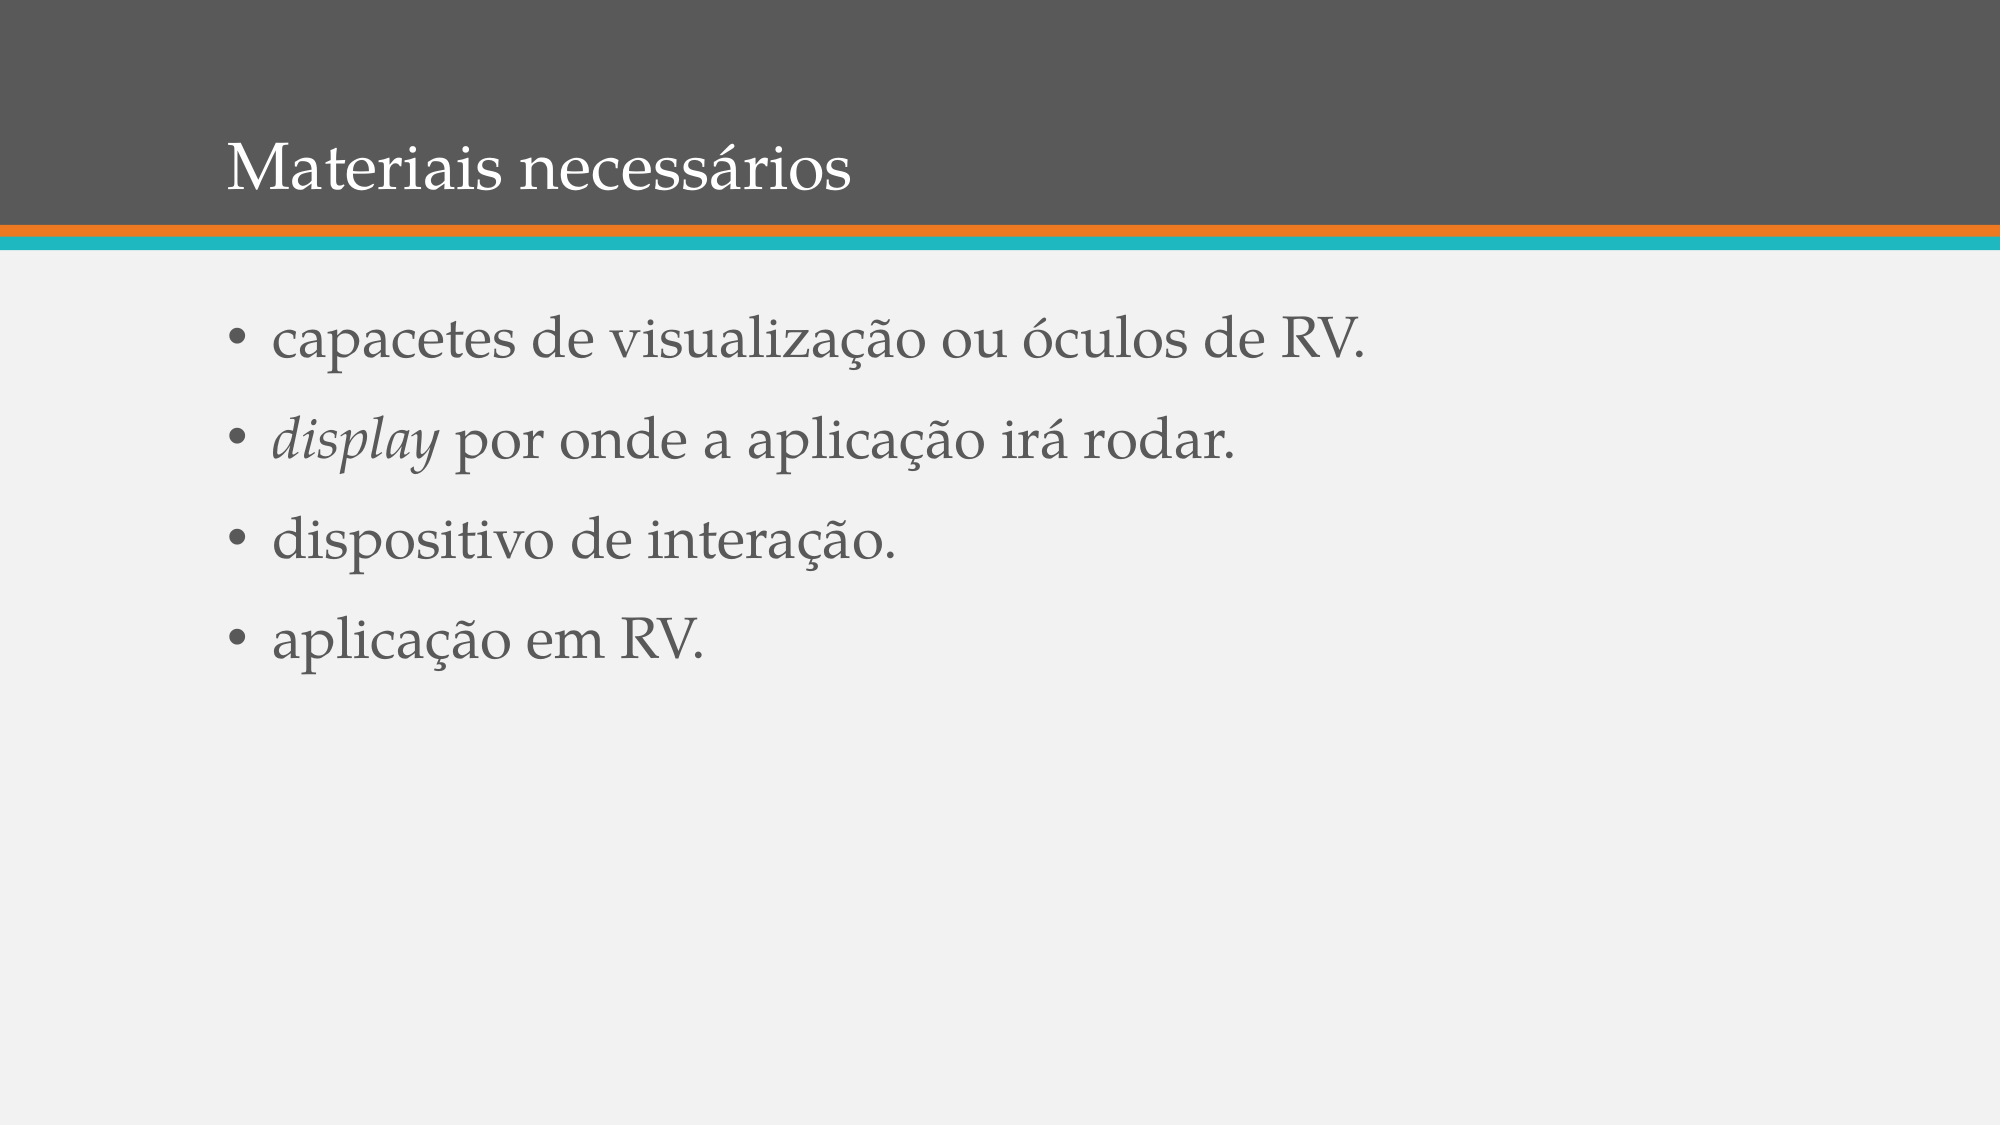

# Materiais necessários
capacetes de visualização ou óculos de RV.
display por onde a aplicação irá rodar.
dispositivo de interação.
aplicação em RV.